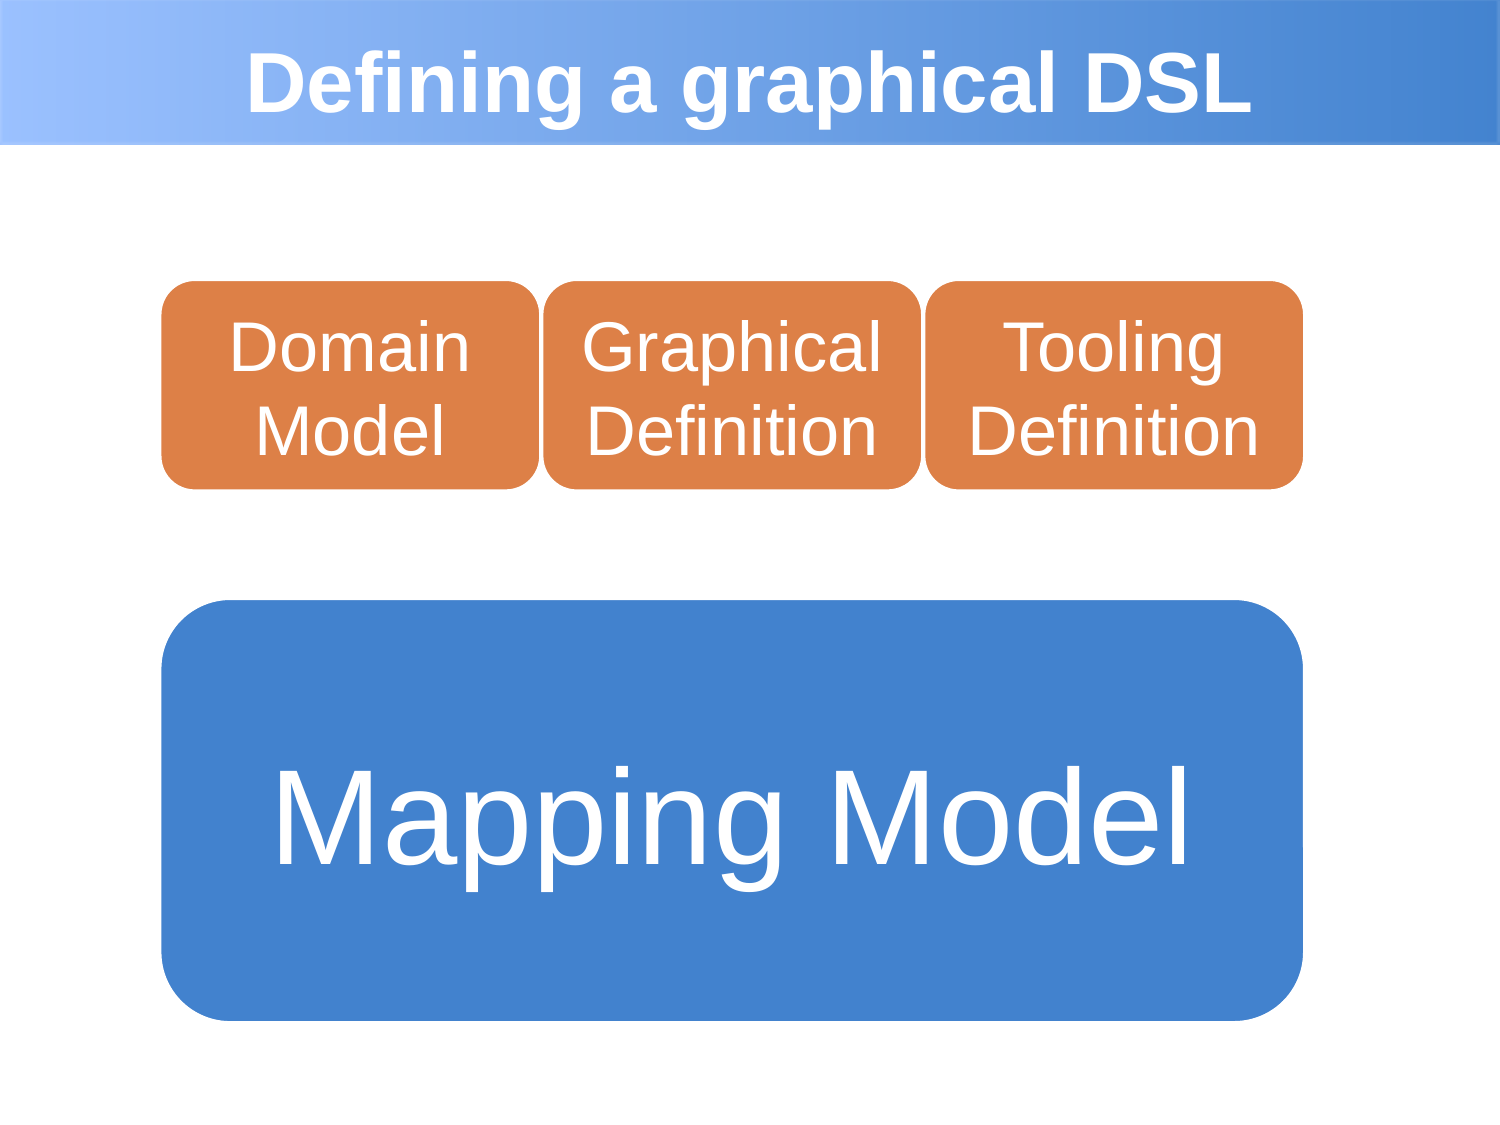

# Defining a graphical DSL
Domain Model
Graphical Definition
Tooling Definition
Mapping Model